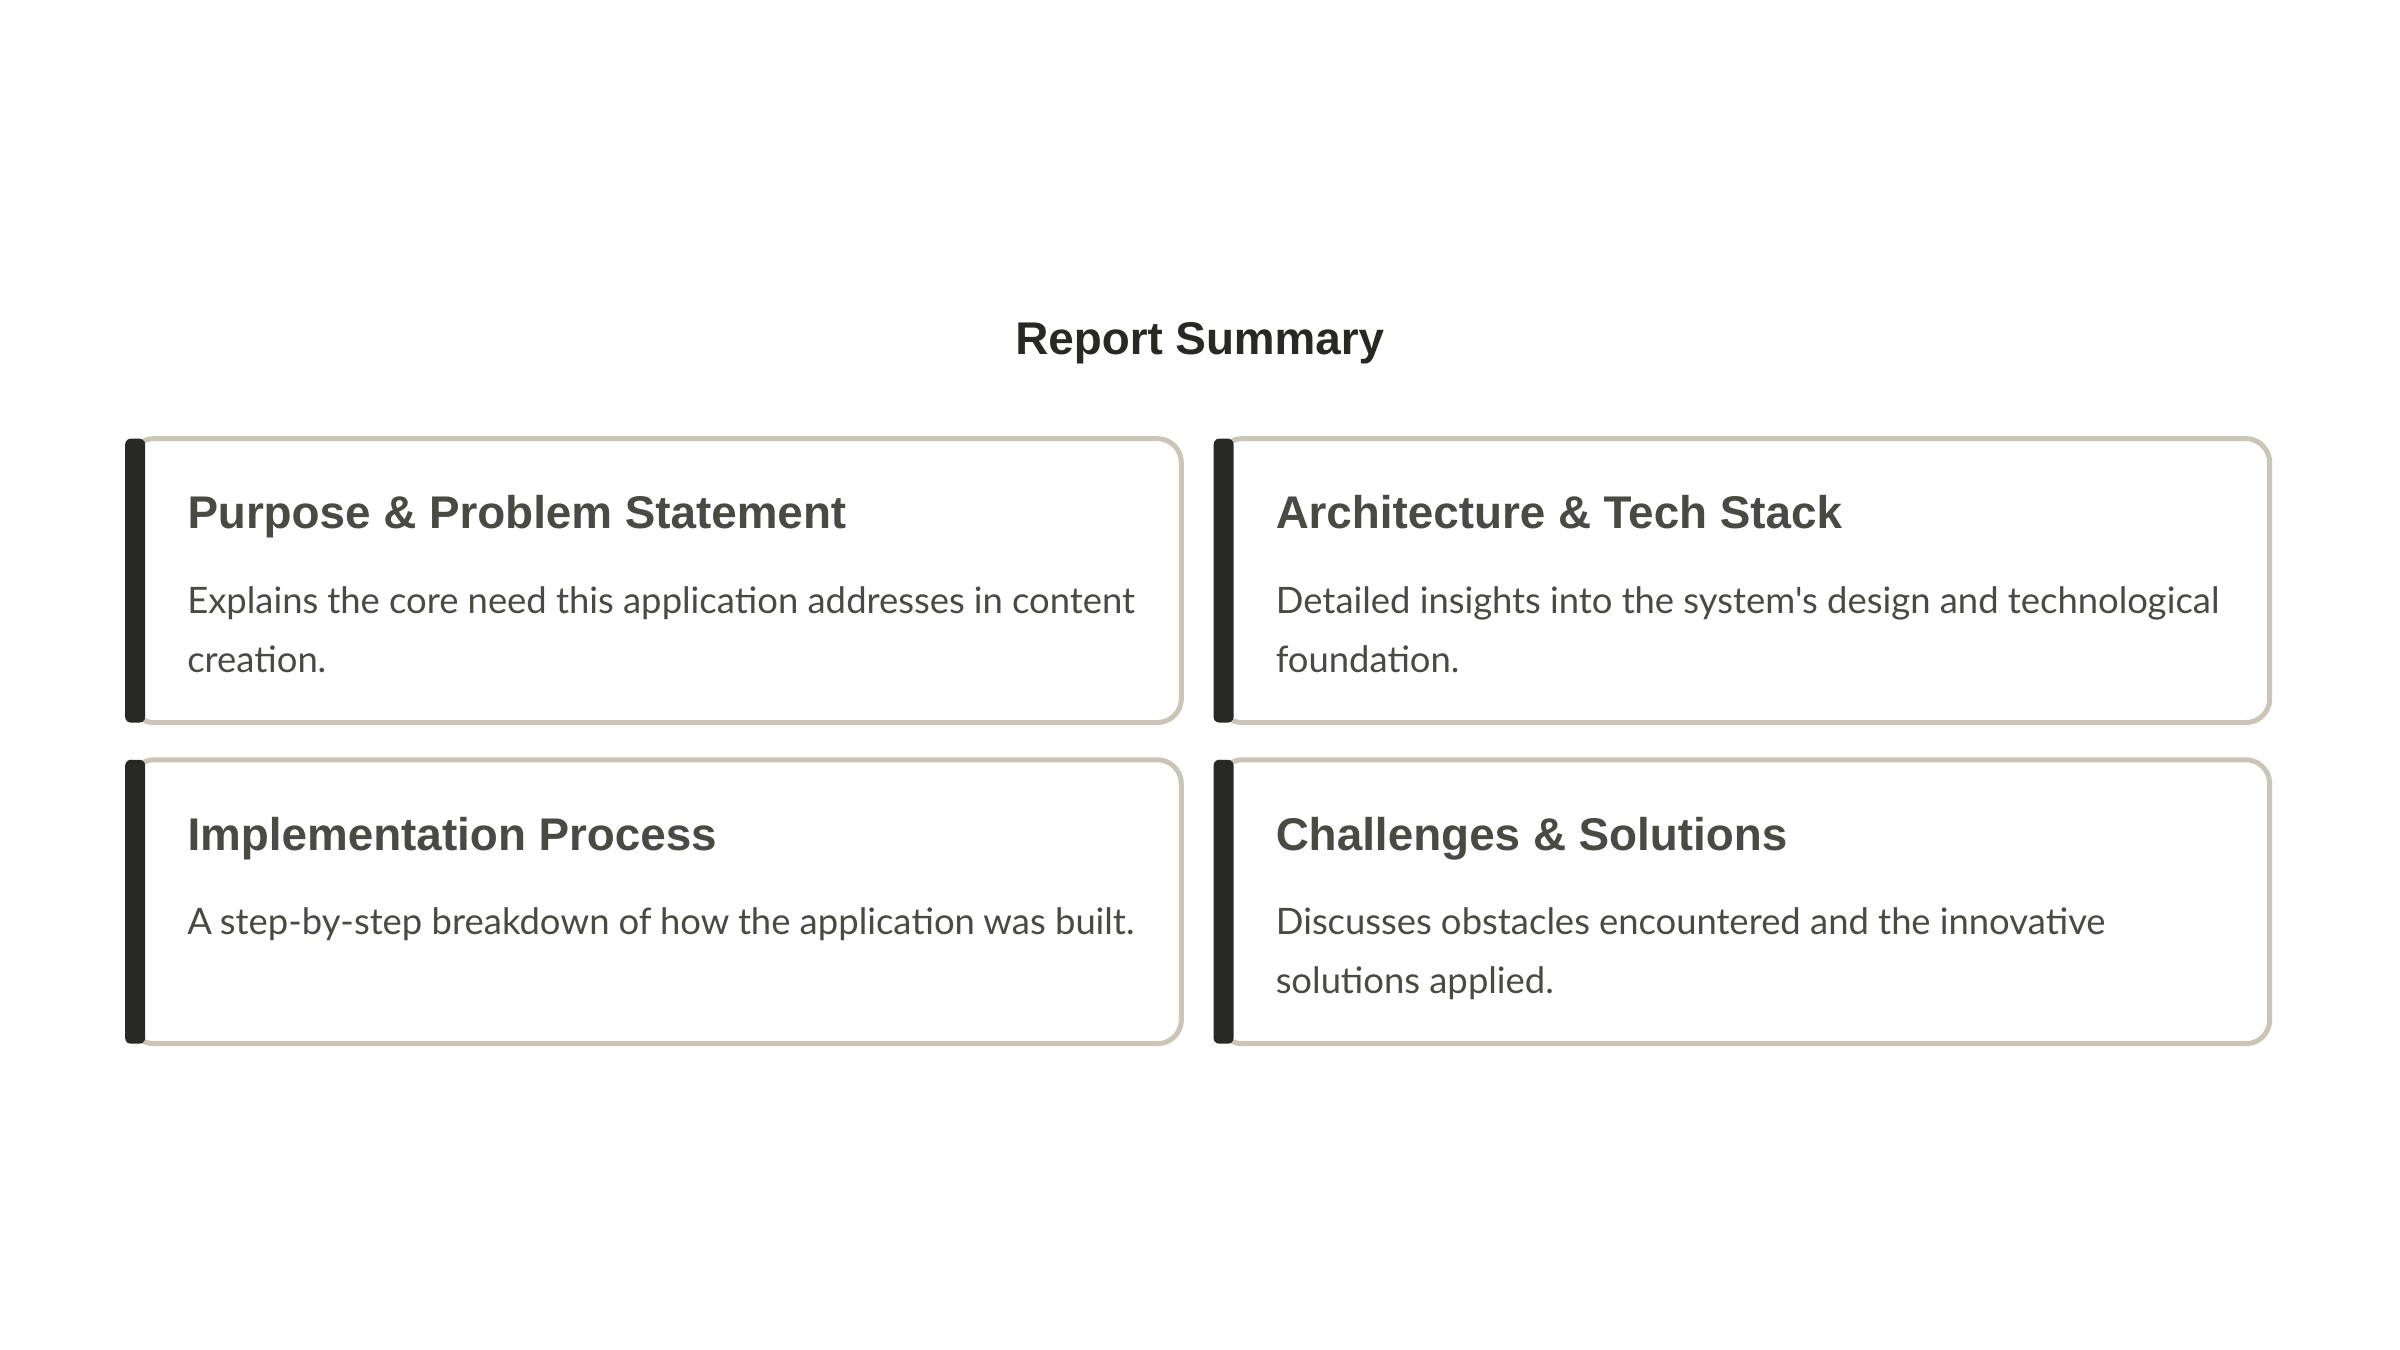

Report Summary

Purpose & Problem Statement
Architecture & Tech Stack
Explains the core need this application addresses in content creation.
Detailed insights into the system's design and technological foundation.

Implementation Process
Challenges & Solutions
A step-by-step breakdown of how the application was built.
Discusses obstacles encountered and the innovative solutions applied.